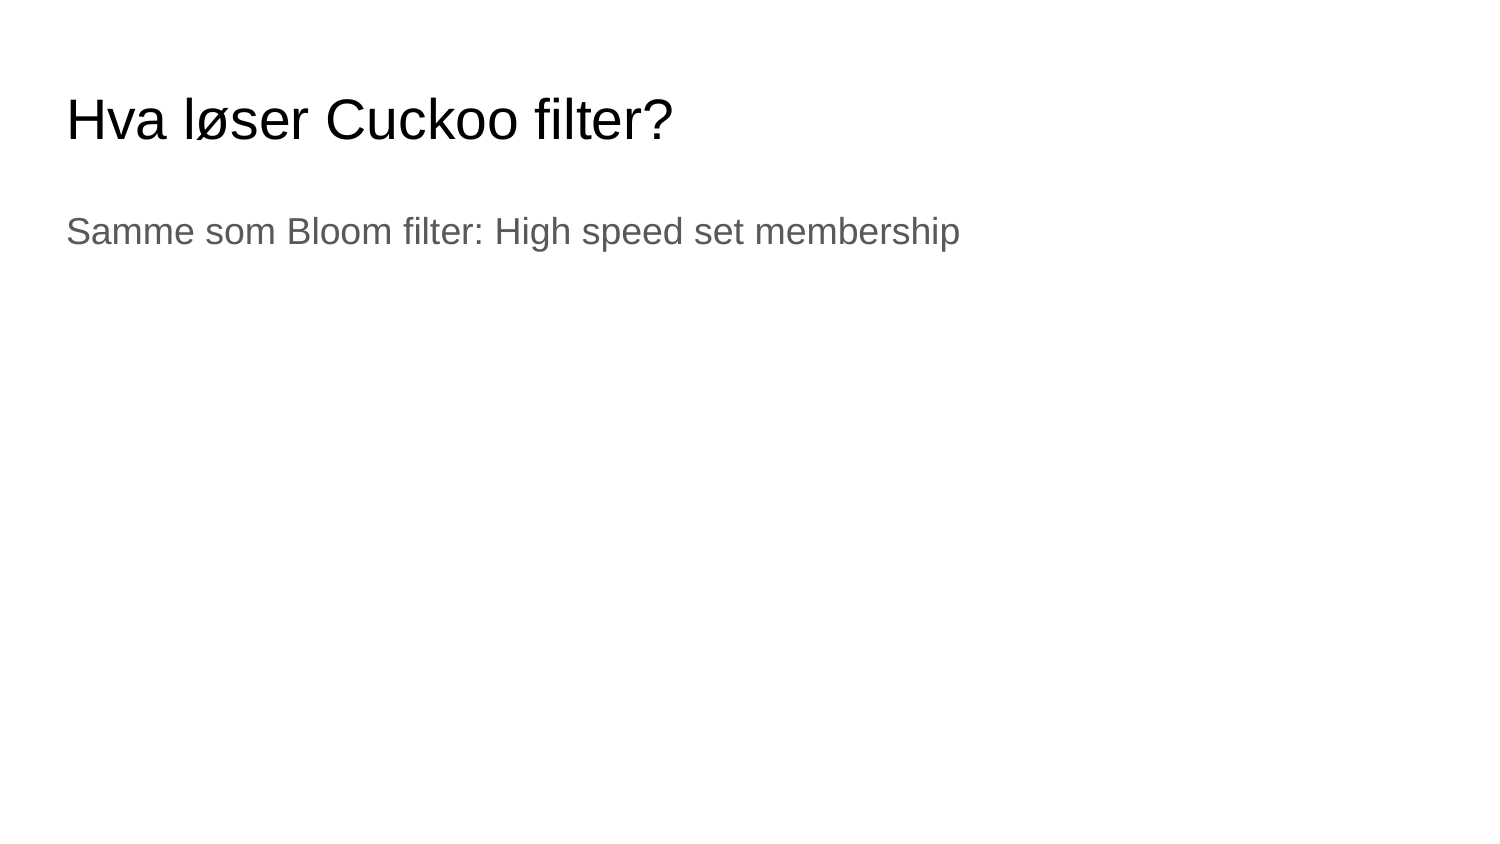

# Hva løser Cuckoo filter?
Samme som Bloom filter: High speed set membership